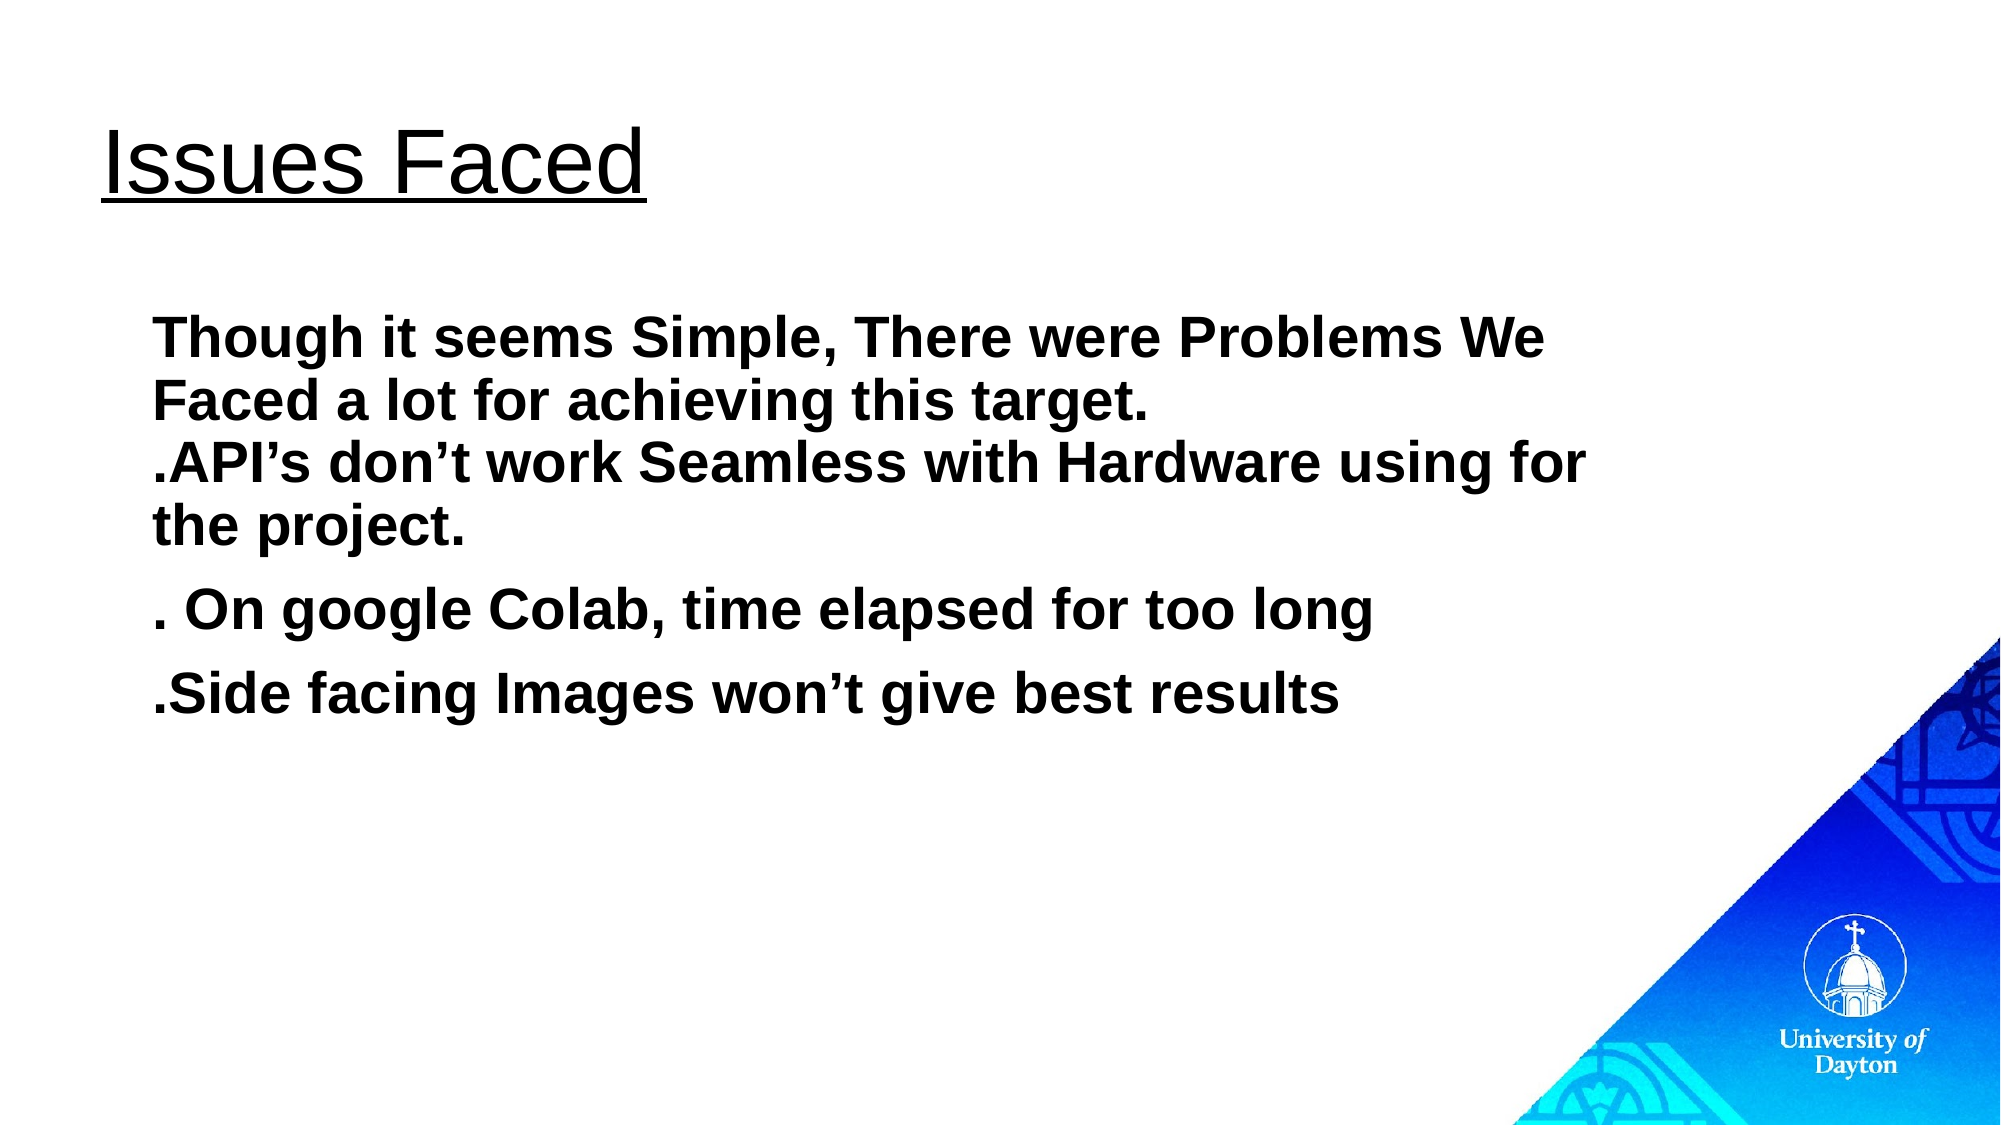

# Issues Faced
Though it seems Simple, There were Problems We Faced a lot for achieving this target.
.API’s don’t work Seamless with Hardware using for the project.
. On google Colab, time elapsed for too long
.Side facing Images won’t give best results